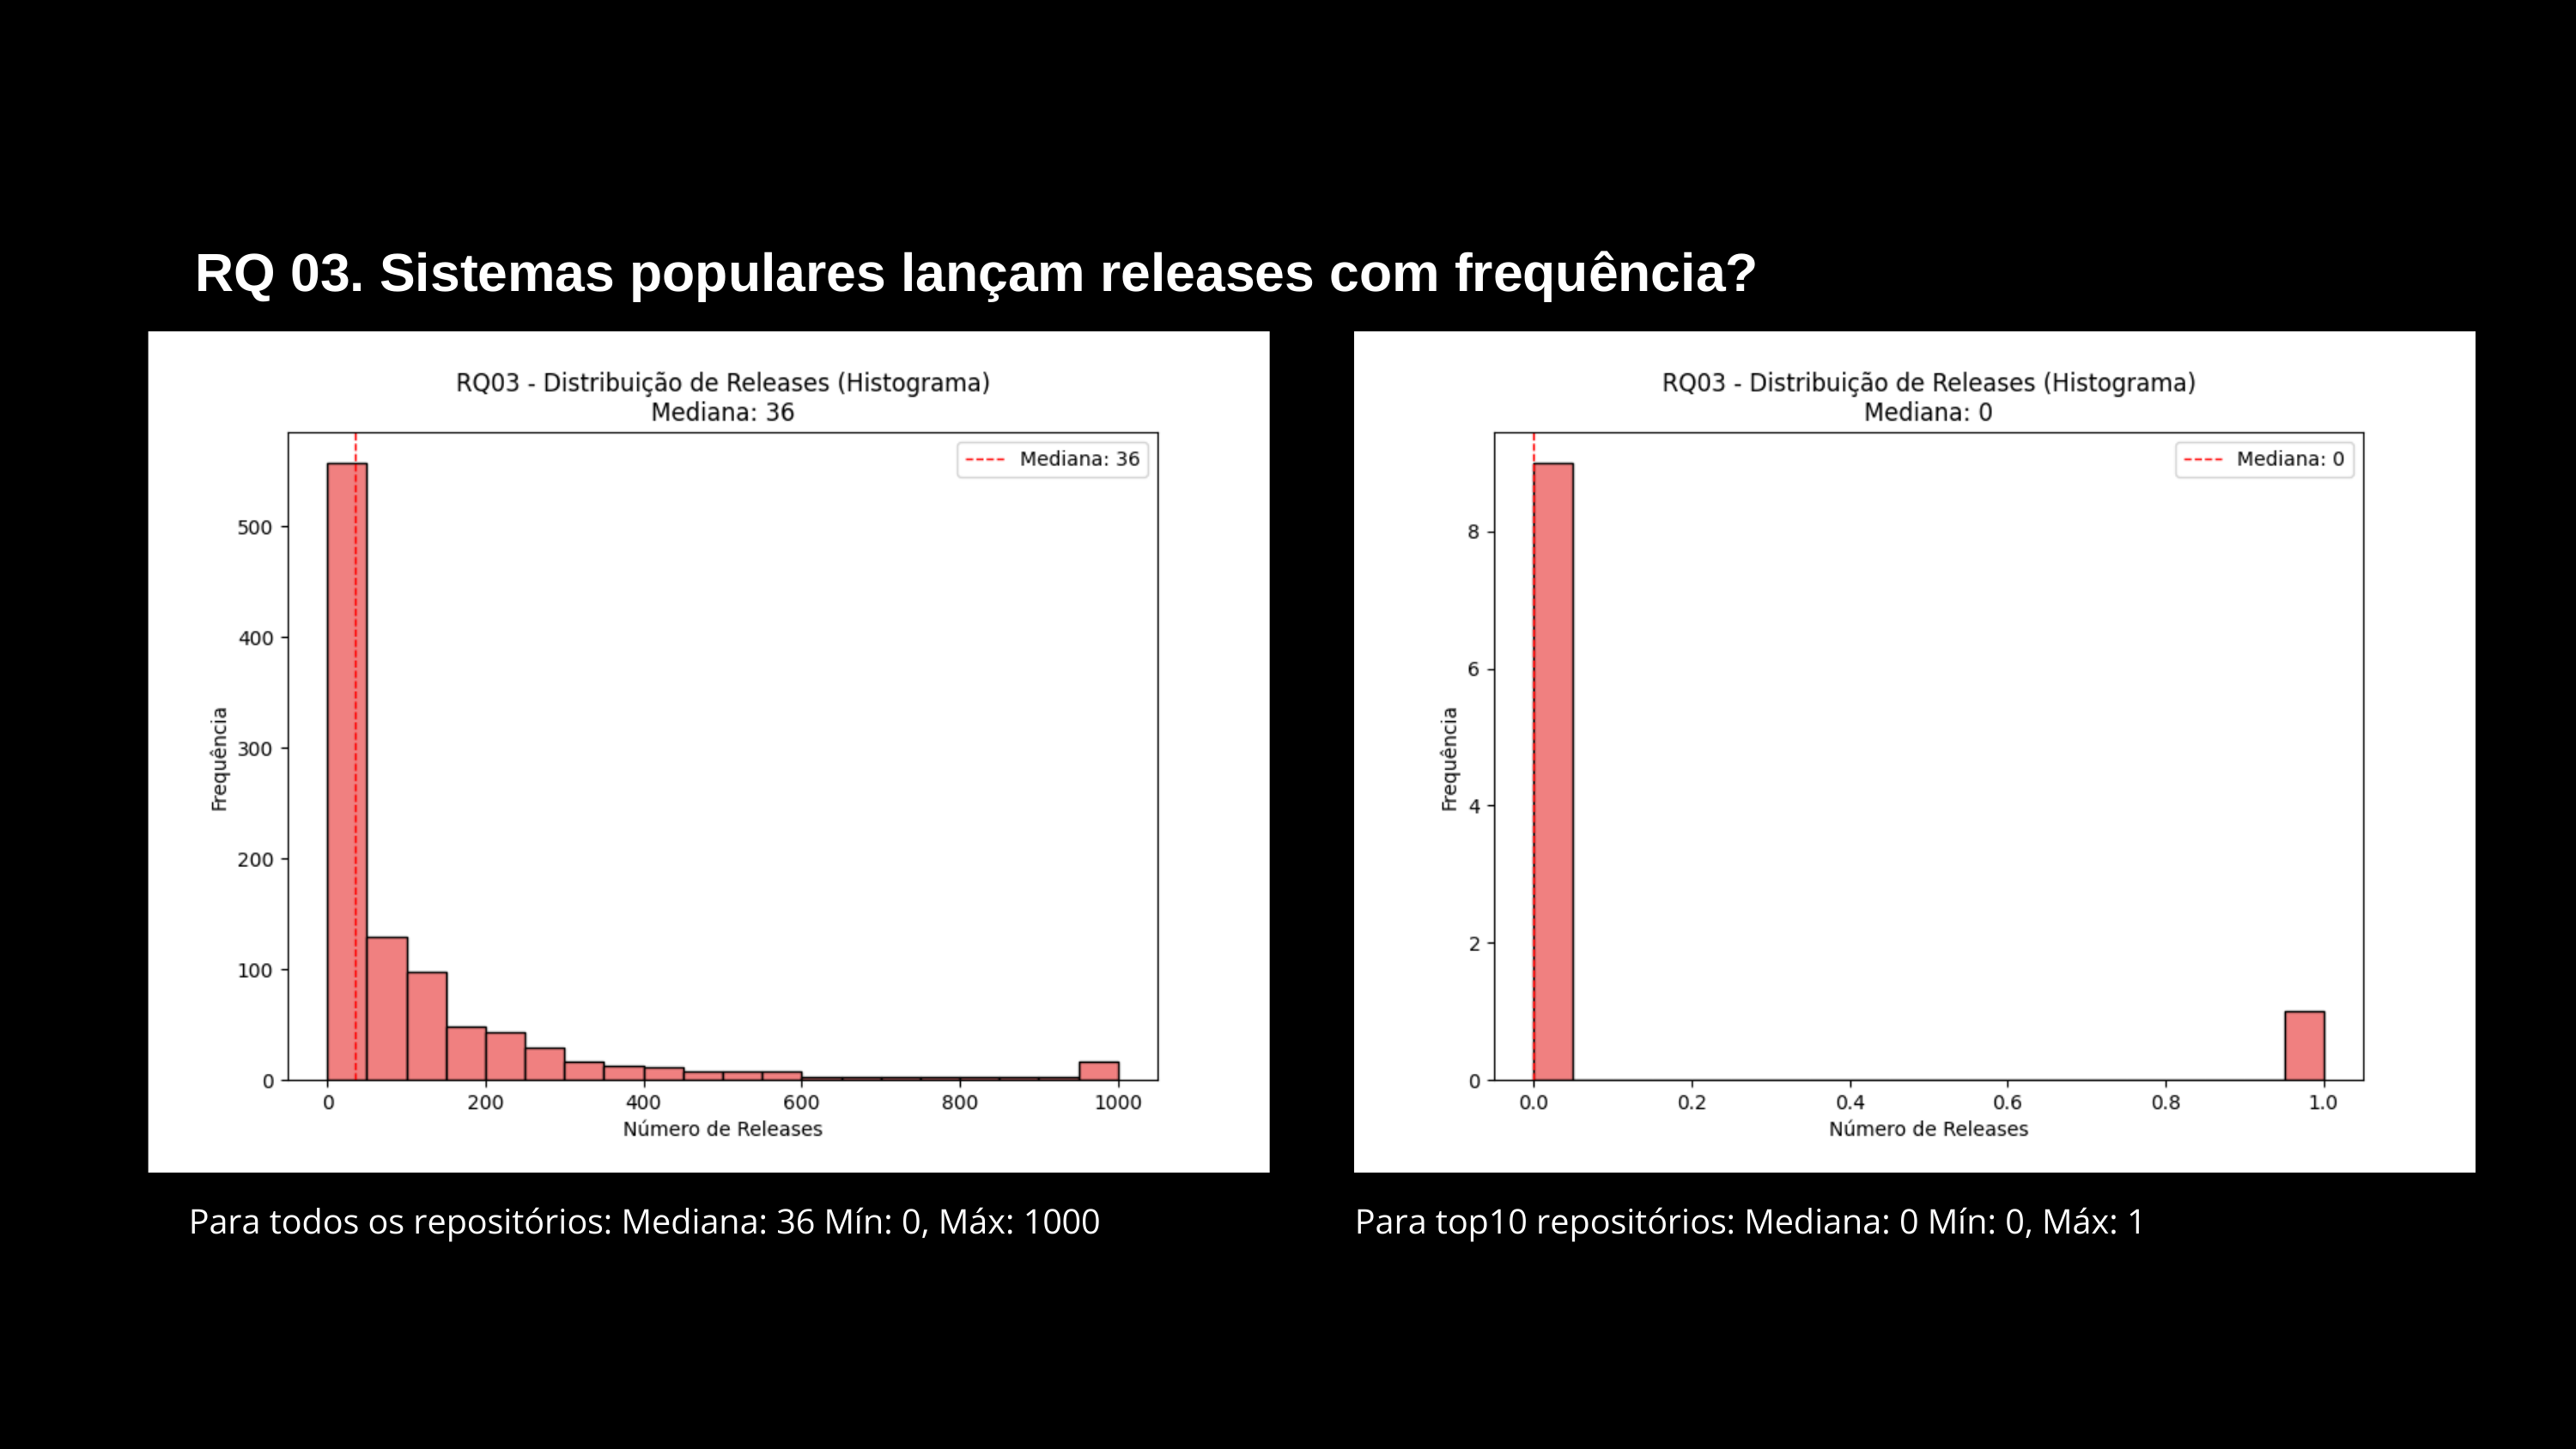

Conclusão:
Quando comparado, existe uma diferença no valor de pull request (PR) aceitas, sendo que os populares possuem maior aceite das PRs, ou seja, há um aumento na contribuição externa. Também há um menor número de outliers com mediana sendo de 1071 para os top 10 e de 710 para os demais.
Conclusão:
Como observado pelos gráficos, os sistemas populares possuem uma média superior quando comparados com todos os repositórios, saindo de 2951 dias para 3437 dias. Além disso teve uma redução no desvio padrão, indicando que há uma menor variação dos dados com a média sendo de 654.3 de desvio padrão para os top 10 e de 1426 para os demais.
RQ 07: Sistemas escritos em linguagens mais populares recebem mais contribuição externa, lançam mais releases e são atualizados com mais frequência? ​
Conclusão:
Como observado pelos gráficos, os sistemas populares possuem uma média superior quando comparados com todos os repositórios, saindo de 2951 dias para 3437 dias. Além disso teve uma redução no desvio padrão, indicando que há uma menor variação dos dados com a média sendo de 654.3 de desvio padrão para os top 10 e de 1426 para os demais.
RQ 01. Sistemas populares são maduros/antigos?
RQ 03. Sistemas populares lançam releases com frequência?

Projetos desenvolvidos em linguagens de programação mais populares (como Python, JavaScript, Java, etc.) tendem a ter uma comunidade de desenvolvedores maior. ​
Essa base de usuários mais ampla e ativa leva a um ciclo de desenvolvimento mais dinâmico.
Para todos os repositórios: Mediana: 3056 dias Mín: 63 dias, Máx: 6344 dias
Para TOP10 repositórios: Mediana: 3443 dias Mín: 2343 dias, Máx: 4335 dias
Para todos os repositórios: Mediana: 36 Mín: 0, Máx: 1000
Para top10 repositórios: Mediana: 0 Mín: 0, Máx: 1